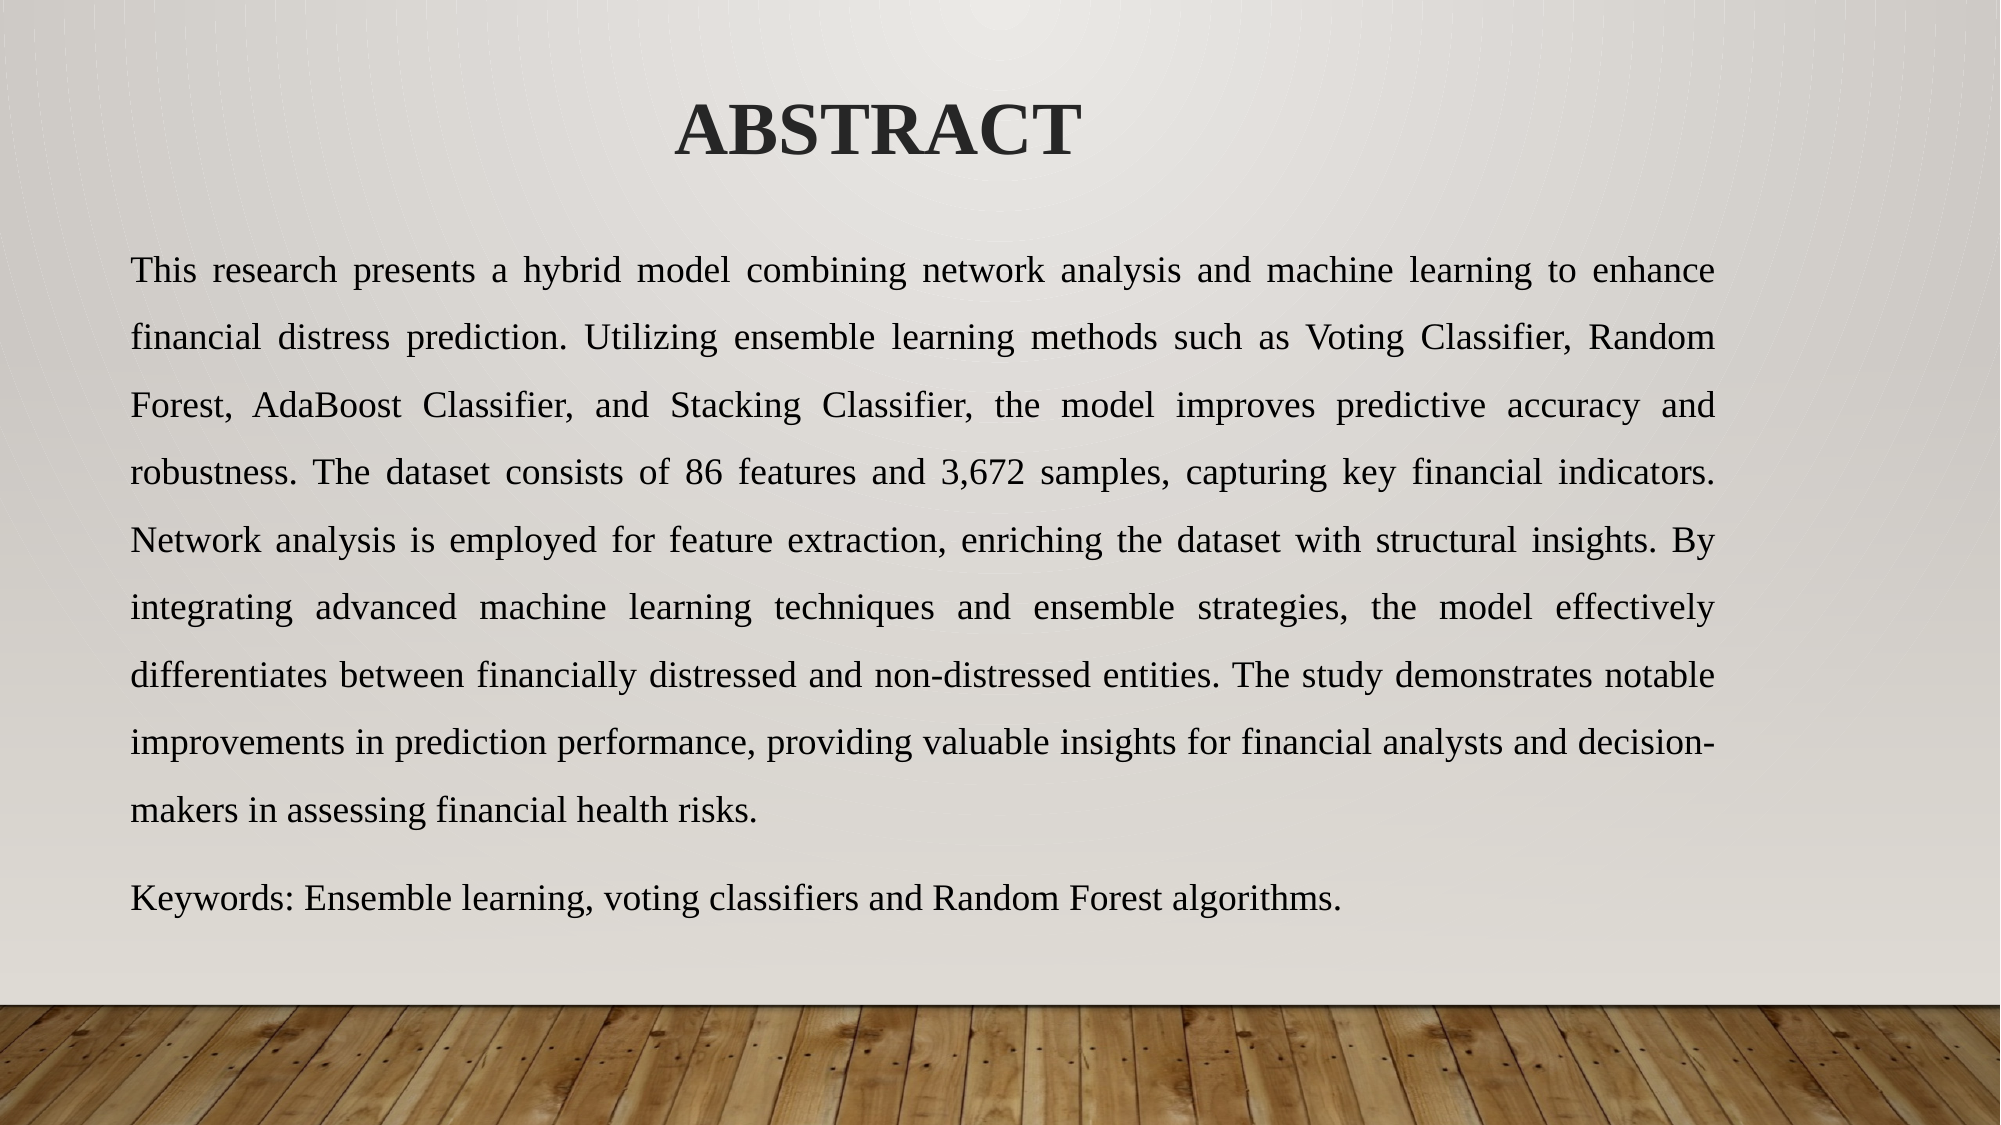

ABSTRACT
This research presents a hybrid model combining network analysis and machine learning to enhance financial distress prediction. Utilizing ensemble learning methods such as Voting Classifier, Random Forest, AdaBoost Classifier, and Stacking Classifier, the model improves predictive accuracy and robustness. The dataset consists of 86 features and 3,672 samples, capturing key financial indicators. Network analysis is employed for feature extraction, enriching the dataset with structural insights. By integrating advanced machine learning techniques and ensemble strategies, the model effectively differentiates between financially distressed and non-distressed entities. The study demonstrates notable improvements in prediction performance, providing valuable insights for financial analysts and decision-makers in assessing financial health risks.
Keywords: Ensemble learning, voting classifiers and Random Forest algorithms.